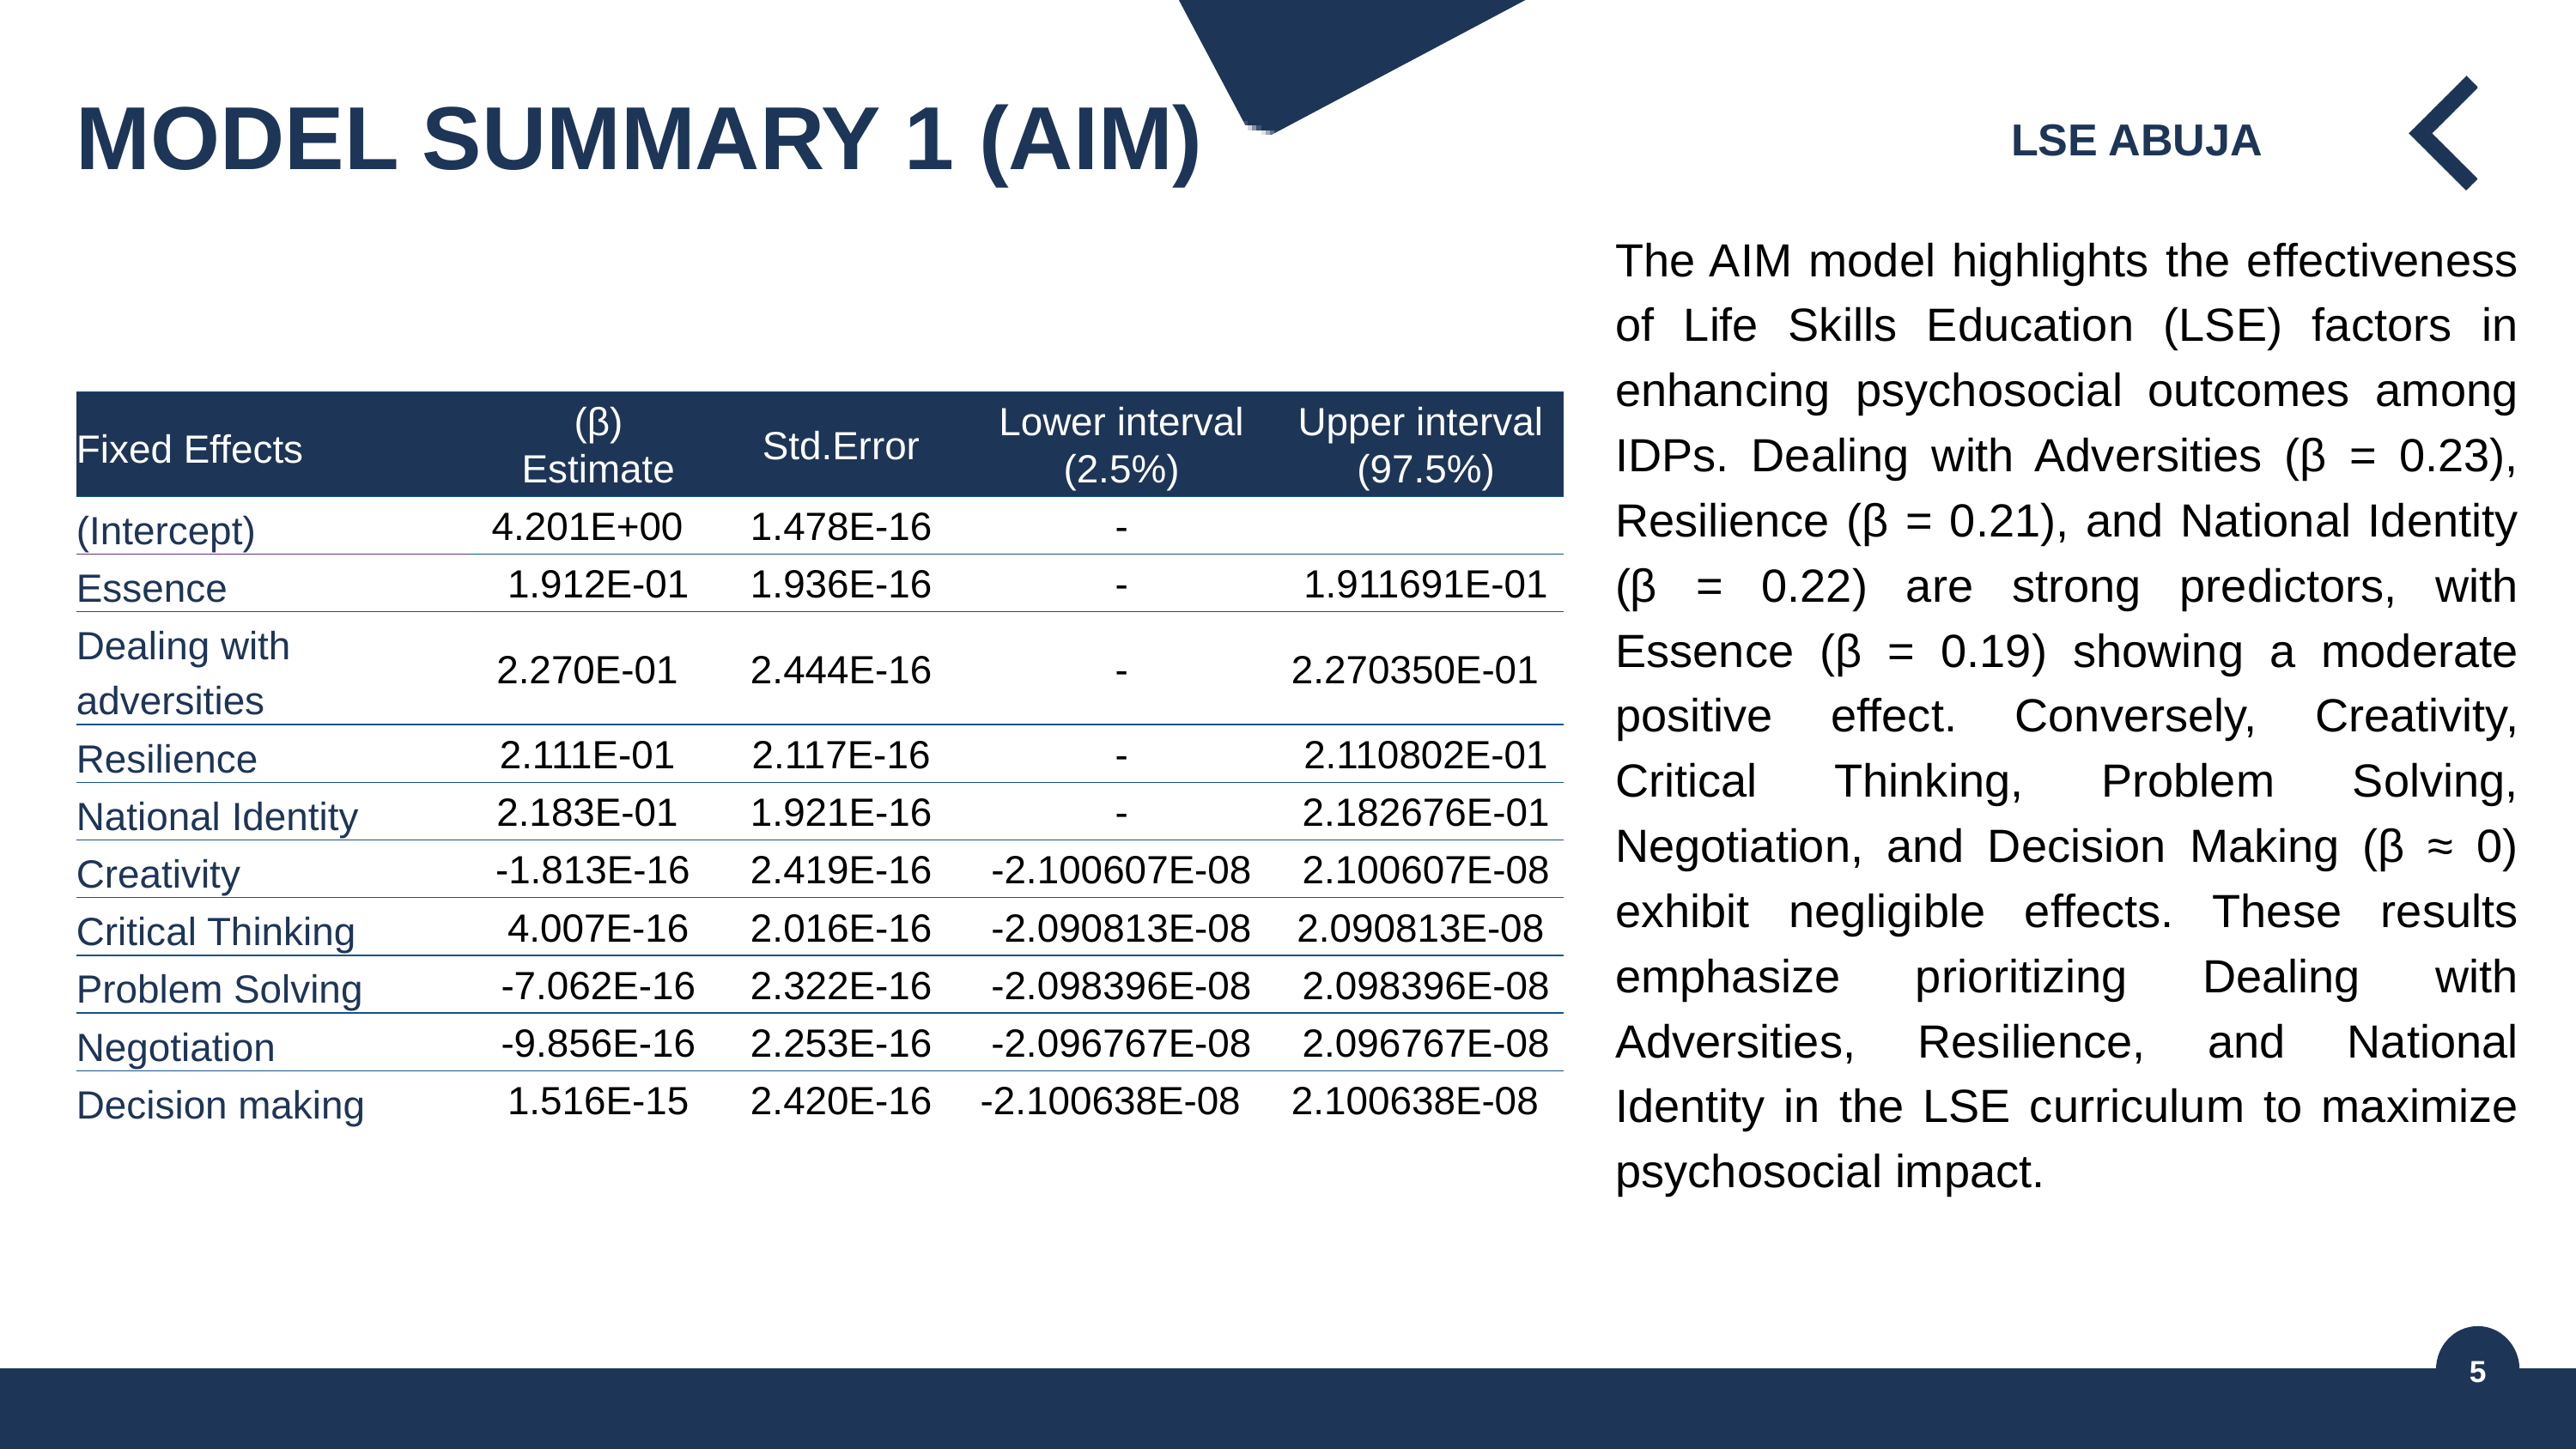

MODEL SUMMARY 1 (AIM)
LSE ABUJA
The AIM model highlights the effectiveness of Life Skills Education (LSE) factors in enhancing psychosocial outcomes among IDPs. Dealing with Adversities (β = 0.23), Resilience (β = 0.21), and National Identity (β = 0.22) are strong predictors, with Essence (β = 0.19) showing a moderate positive effect. Conversely, Creativity, Critical Thinking, Problem Solving, Negotiation, and Decision Making (β ≈ 0) exhibit negligible effects. These results emphasize prioritizing Dealing with Adversities, Resilience, and National Identity in the LSE curriculum to maximize psychosocial impact.
Indicators
Last Period
Recent Period
Indicators
% Change
| Fixed Effects | (β) Estimate | Std.Error | Lower interval (2.5%) | Upper interval (97.5%) |
| --- | --- | --- | --- | --- |
| (Intercept) | 4.201E+00 | 1.478E-16 | - |  |
| Essence | 1.912E-01 | 1.936E-16 | - | 1.911691E-01 |
| Dealing with adversities | 2.270E-01 | 2.444E-16 | - | 2.270350E-01 |
| Resilience | 2.111E-01 | 2.117E-16 | - | 2.110802E-01 |
| National Identity | 2.183E-01 | 1.921E-16 | - | 2.182676E-01 |
| Creativity | -1.813E-16 | 2.419E-16 | -2.100607E-08 | 2.100607E-08 |
| Critical Thinking | 4.007E-16 | 2.016E-16 | -2.090813E-08 | 2.090813E-08 |
| Problem Solving | -7.062E-16 | 2.322E-16 | -2.098396E-08 | 2.098396E-08 |
| Negotiation | -9.856E-16 | 2.253E-16 | -2.096767E-08 | 2.096767E-08 |
| Decision making | 1.516E-15 | 2.420E-16 | -2.100638E-08 | 2.100638E-08 |

5